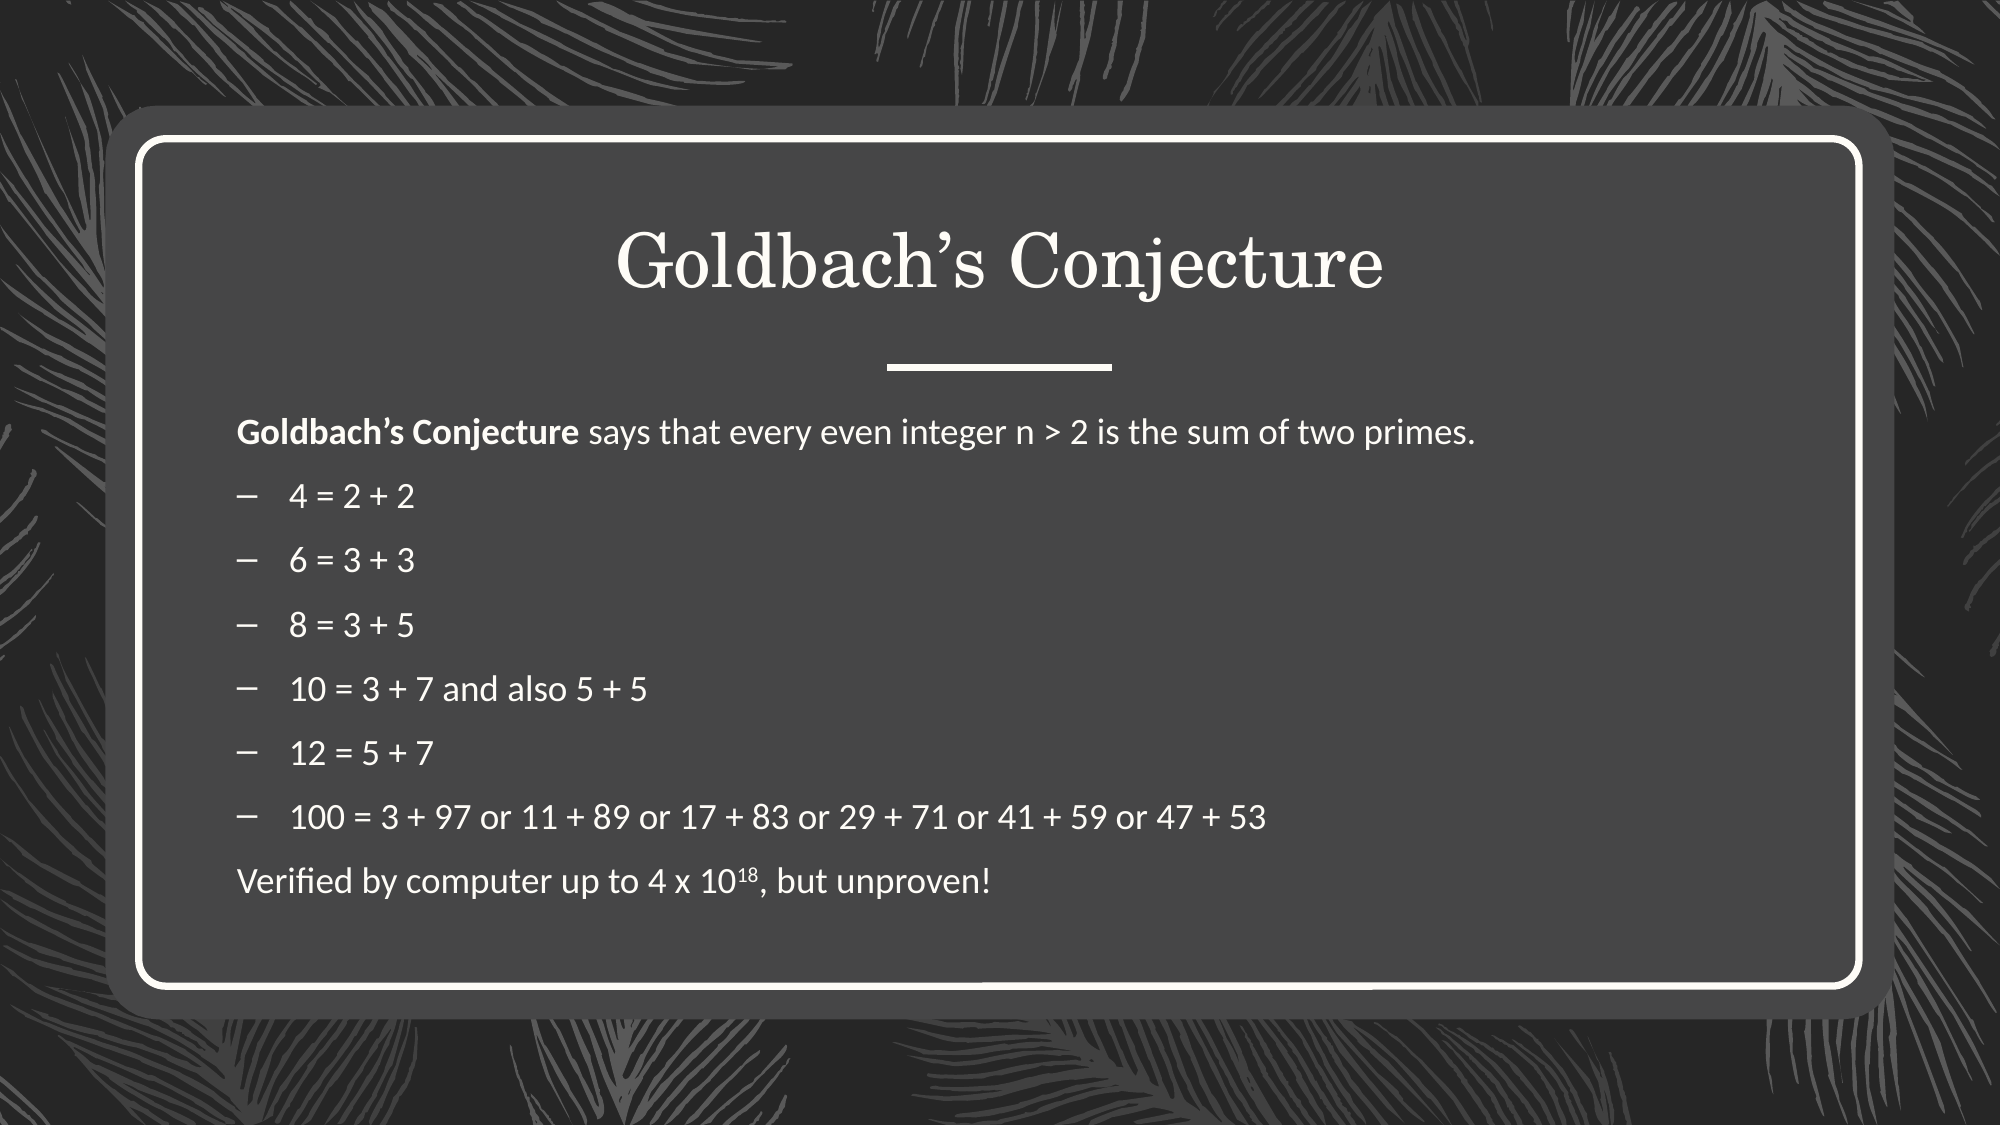

# Goldbach’s Conjecture
Goldbach’s Conjecture says that every even integer n > 2 is the sum of two primes.
4 = 2 + 2
6 = 3 + 3
8 = 3 + 5
10 = 3 + 7 and also 5 + 5
12 = 5 + 7
100 = 3 + 97 or 11 + 89 or 17 + 83 or 29 + 71 or 41 + 59 or 47 + 53
Verified by computer up to 4 x 1018, but unproven!